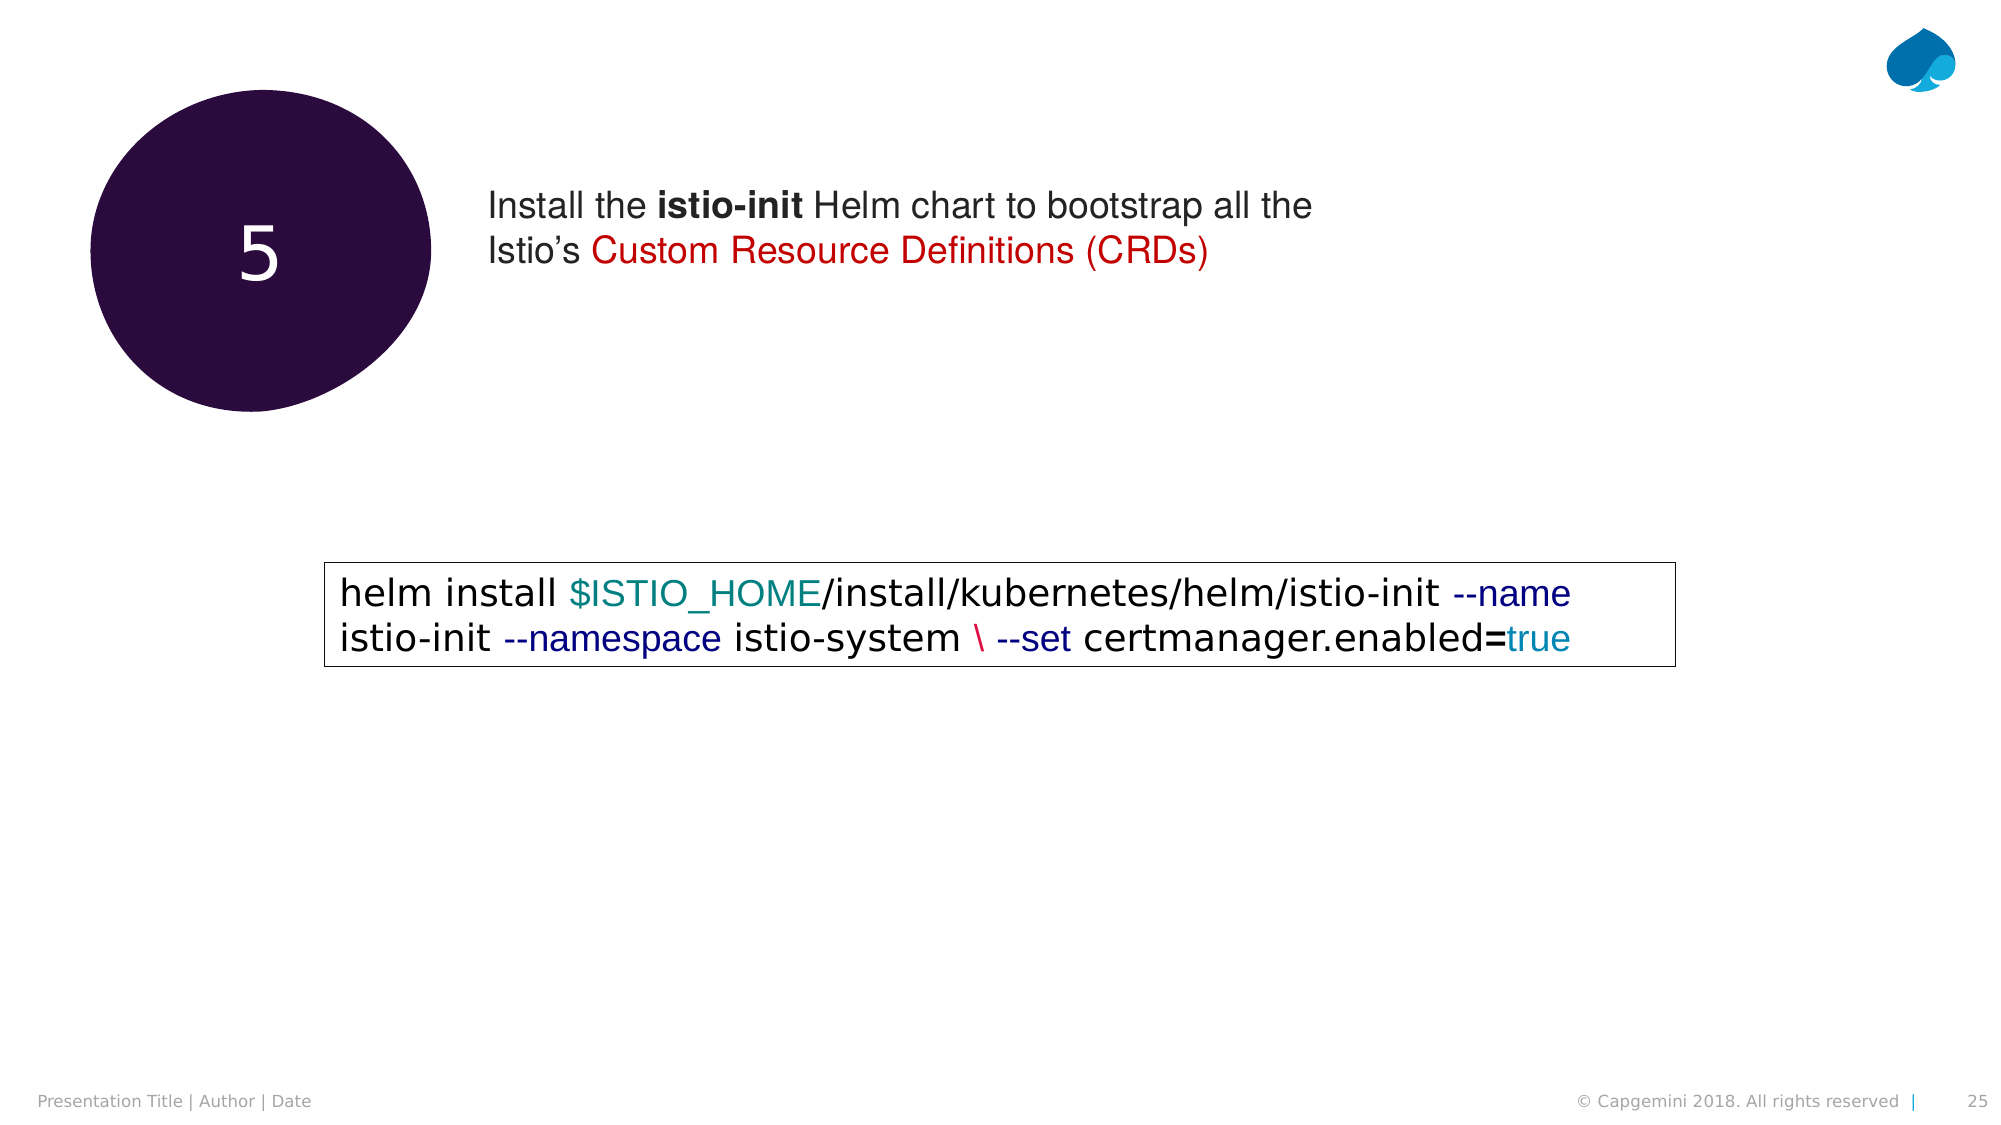

5
Install the istio-init Helm chart to bootstrap all the Istio’s Custom Resource Definitions (CRDs)
helm install $ISTIO_HOME/install/kubernetes/helm/istio-init --name istio-init --namespace istio-system \ --set certmanager.enabled=true